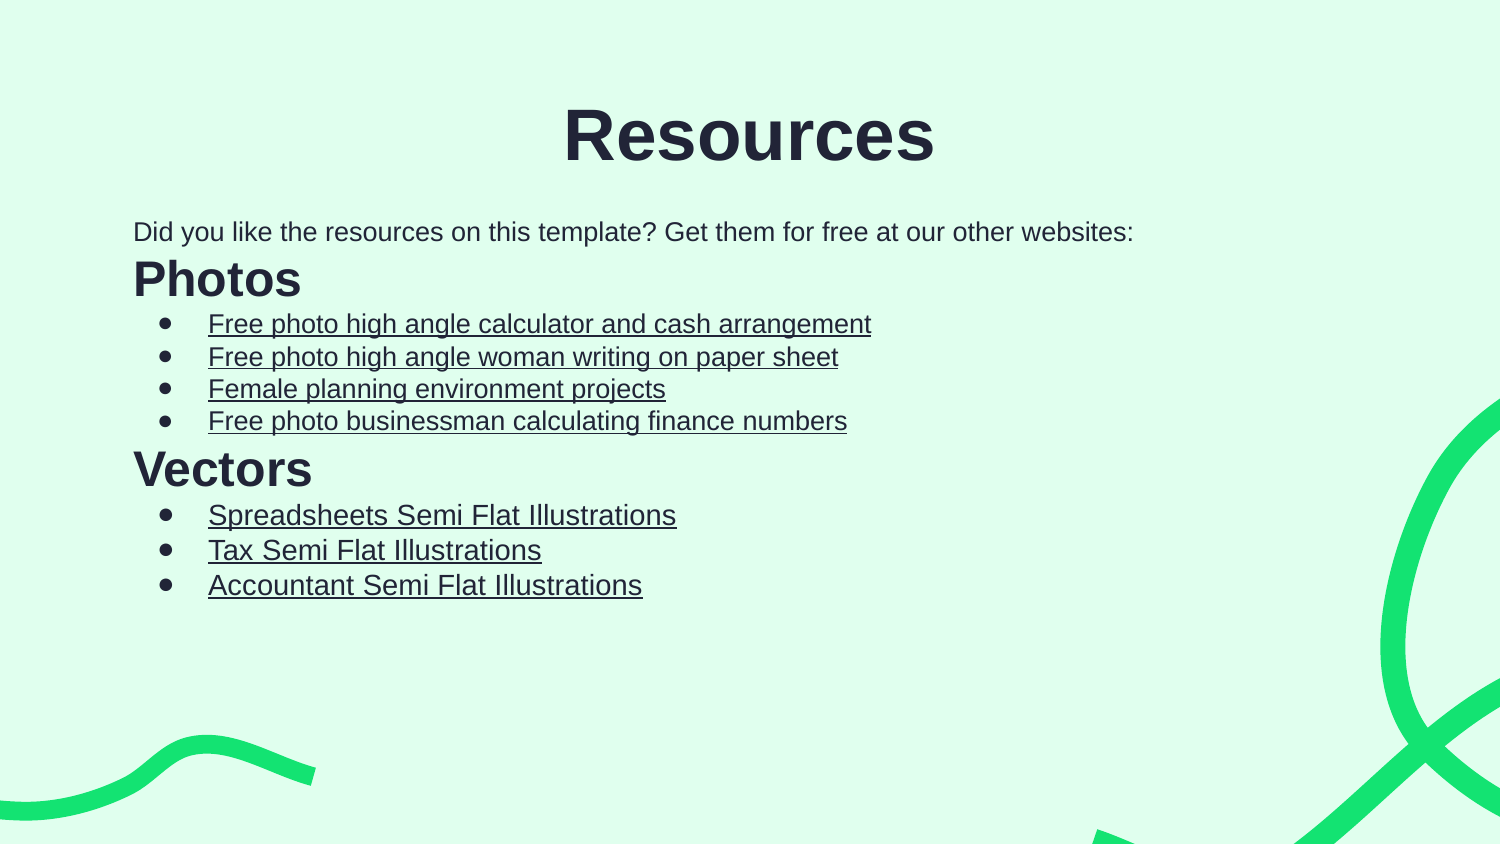

# Resources
Did you like the resources on this template? Get them for free at our other websites:
Photos
Free photo high angle calculator and cash arrangement
Free photo high angle woman writing on paper sheet
Female planning environment projects
Free photo businessman calculating finance numbers
Vectors
Spreadsheets Semi Flat Illustrations
Tax Semi Flat Illustrations
Accountant Semi Flat Illustrations